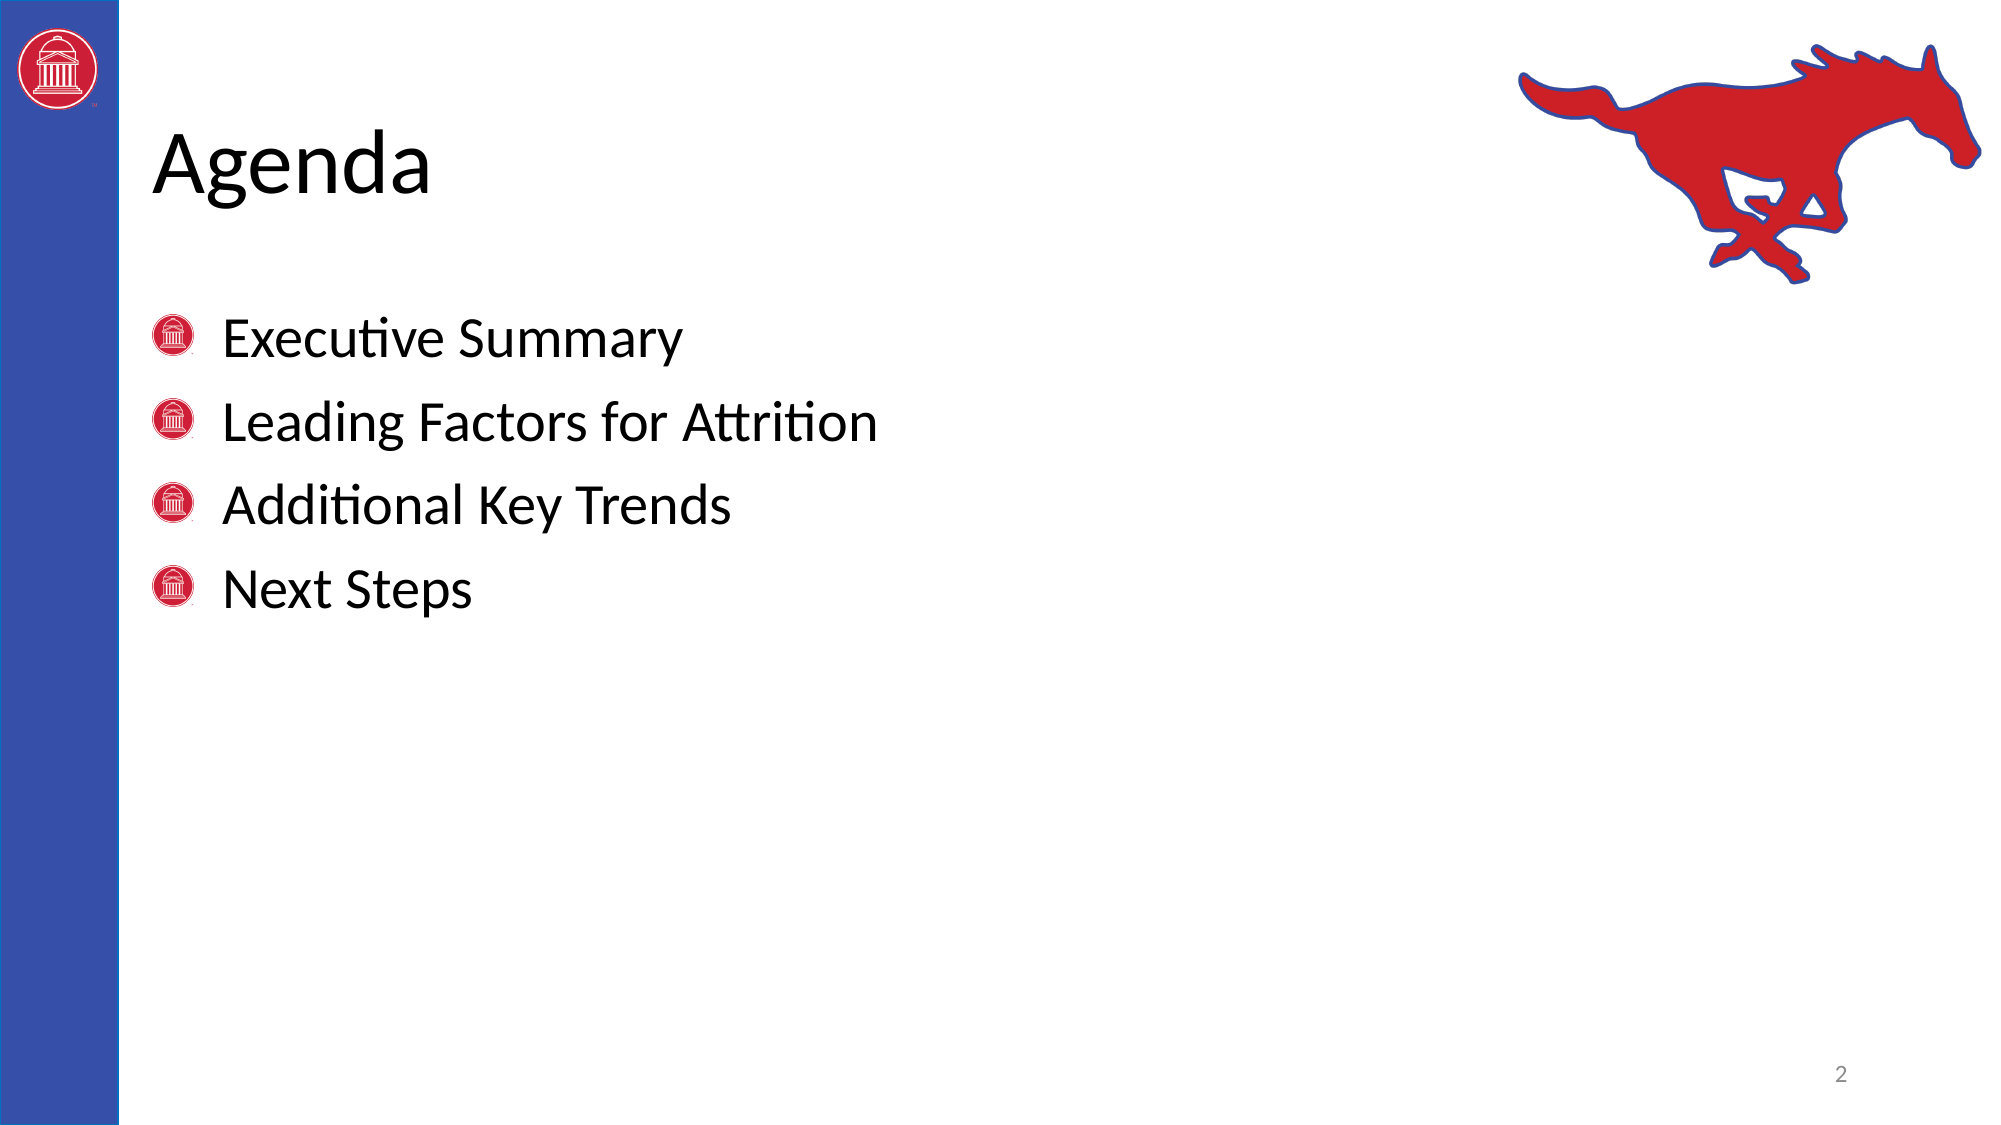

# Agenda
 Executive Summary
 Leading Factors for Attrition
 Additional Key Trends
 Next Steps

2